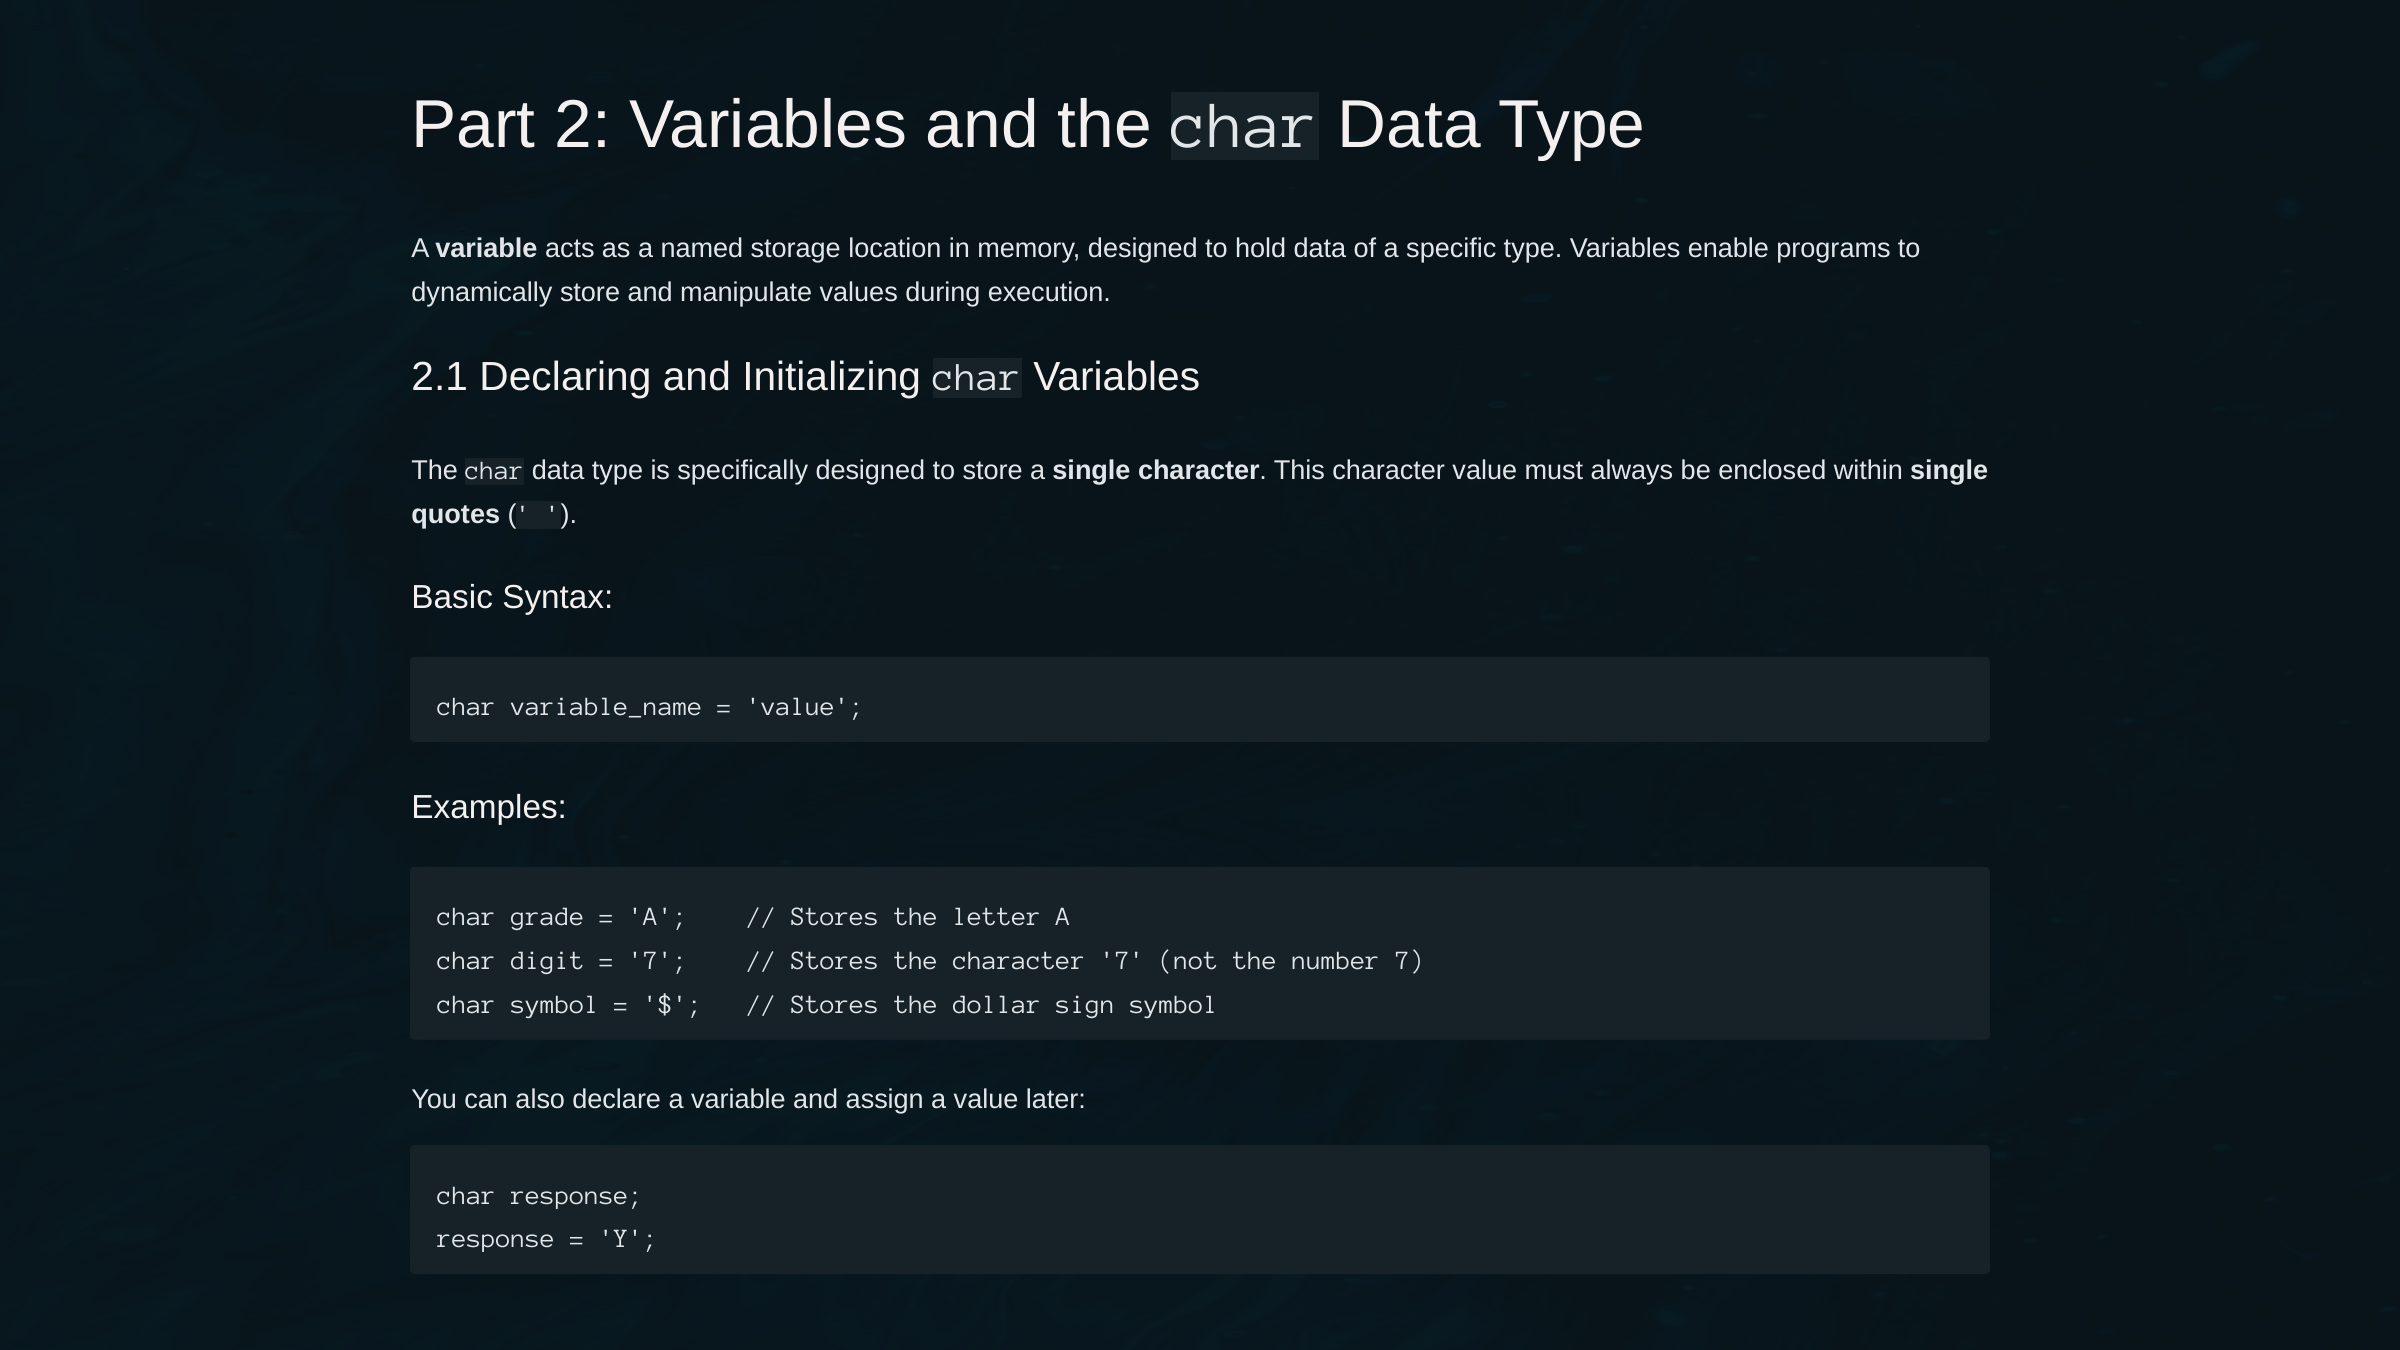

Part 2: Variables and the char Data Type
A variable acts as a named storage location in memory, designed to hold data of a specific type. Variables enable programs to dynamically store and manipulate values during execution.
2.1 Declaring and Initializing char Variables
The char data type is specifically designed to store a single character. This character value must always be enclosed within single quotes (' ').
Basic Syntax:

char variable_name = 'value';
Examples:

char grade = 'A';    // Stores the letter A
char digit = '7';    // Stores the character '7' (not the number 7)
char symbol = '$';   // Stores the dollar sign symbol

You can also declare a variable and assign a value later:

char response;
response = 'Y';